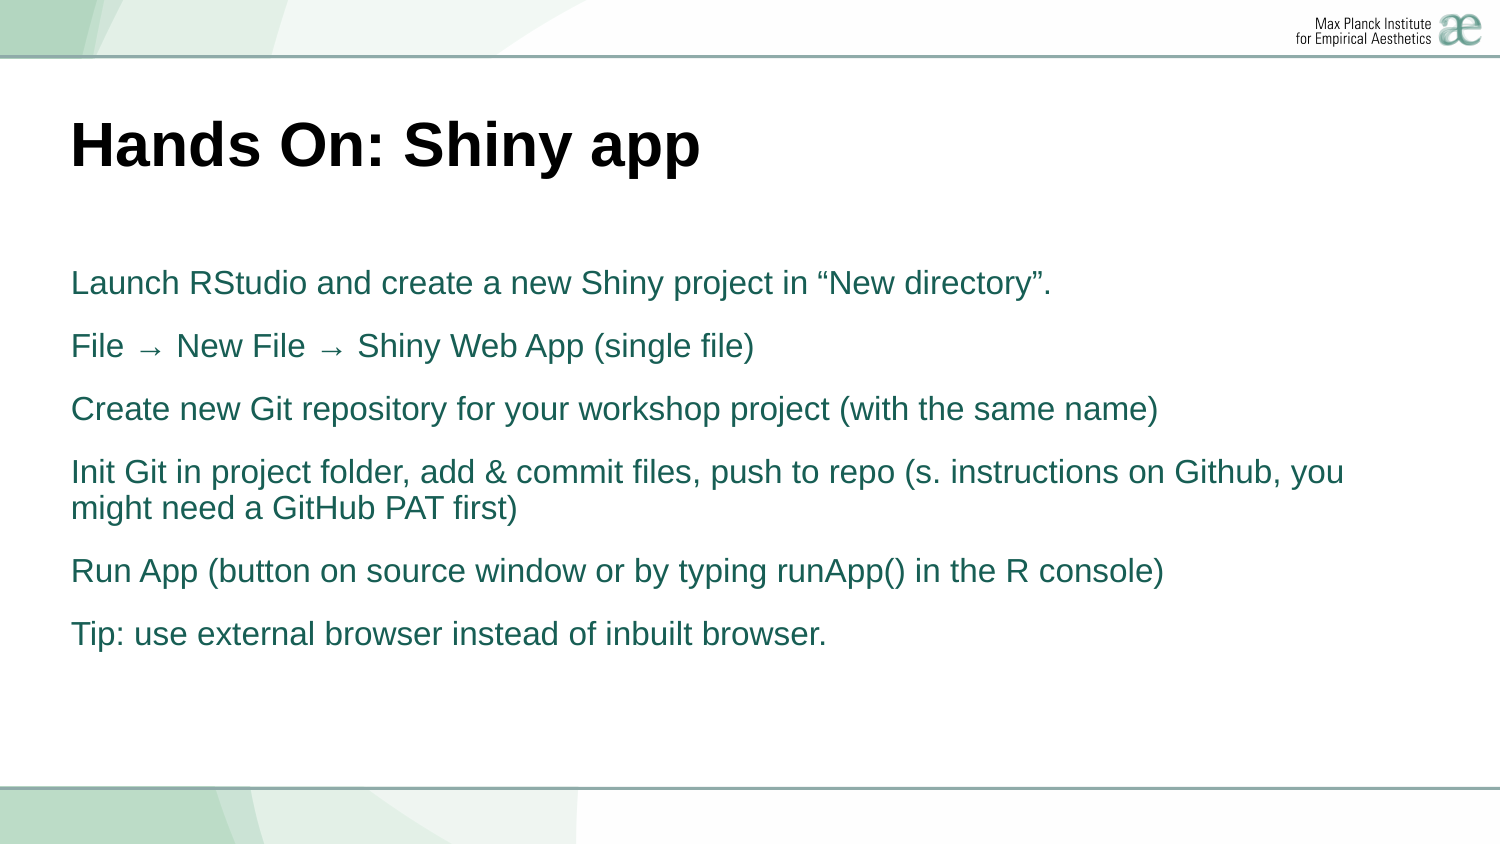

# Hands On: Shiny app
Launch RStudio and create a new Shiny project in “New directory”.
File → New File → Shiny Web App (single file)
Create new Git repository for your workshop project (with the same name)
Init Git in project folder, add & commit files, push to repo (s. instructions on Github, you might need a GitHub PAT first)
Run App (button on source window or by typing runApp() in the R console)
Tip: use external browser instead of inbuilt browser.